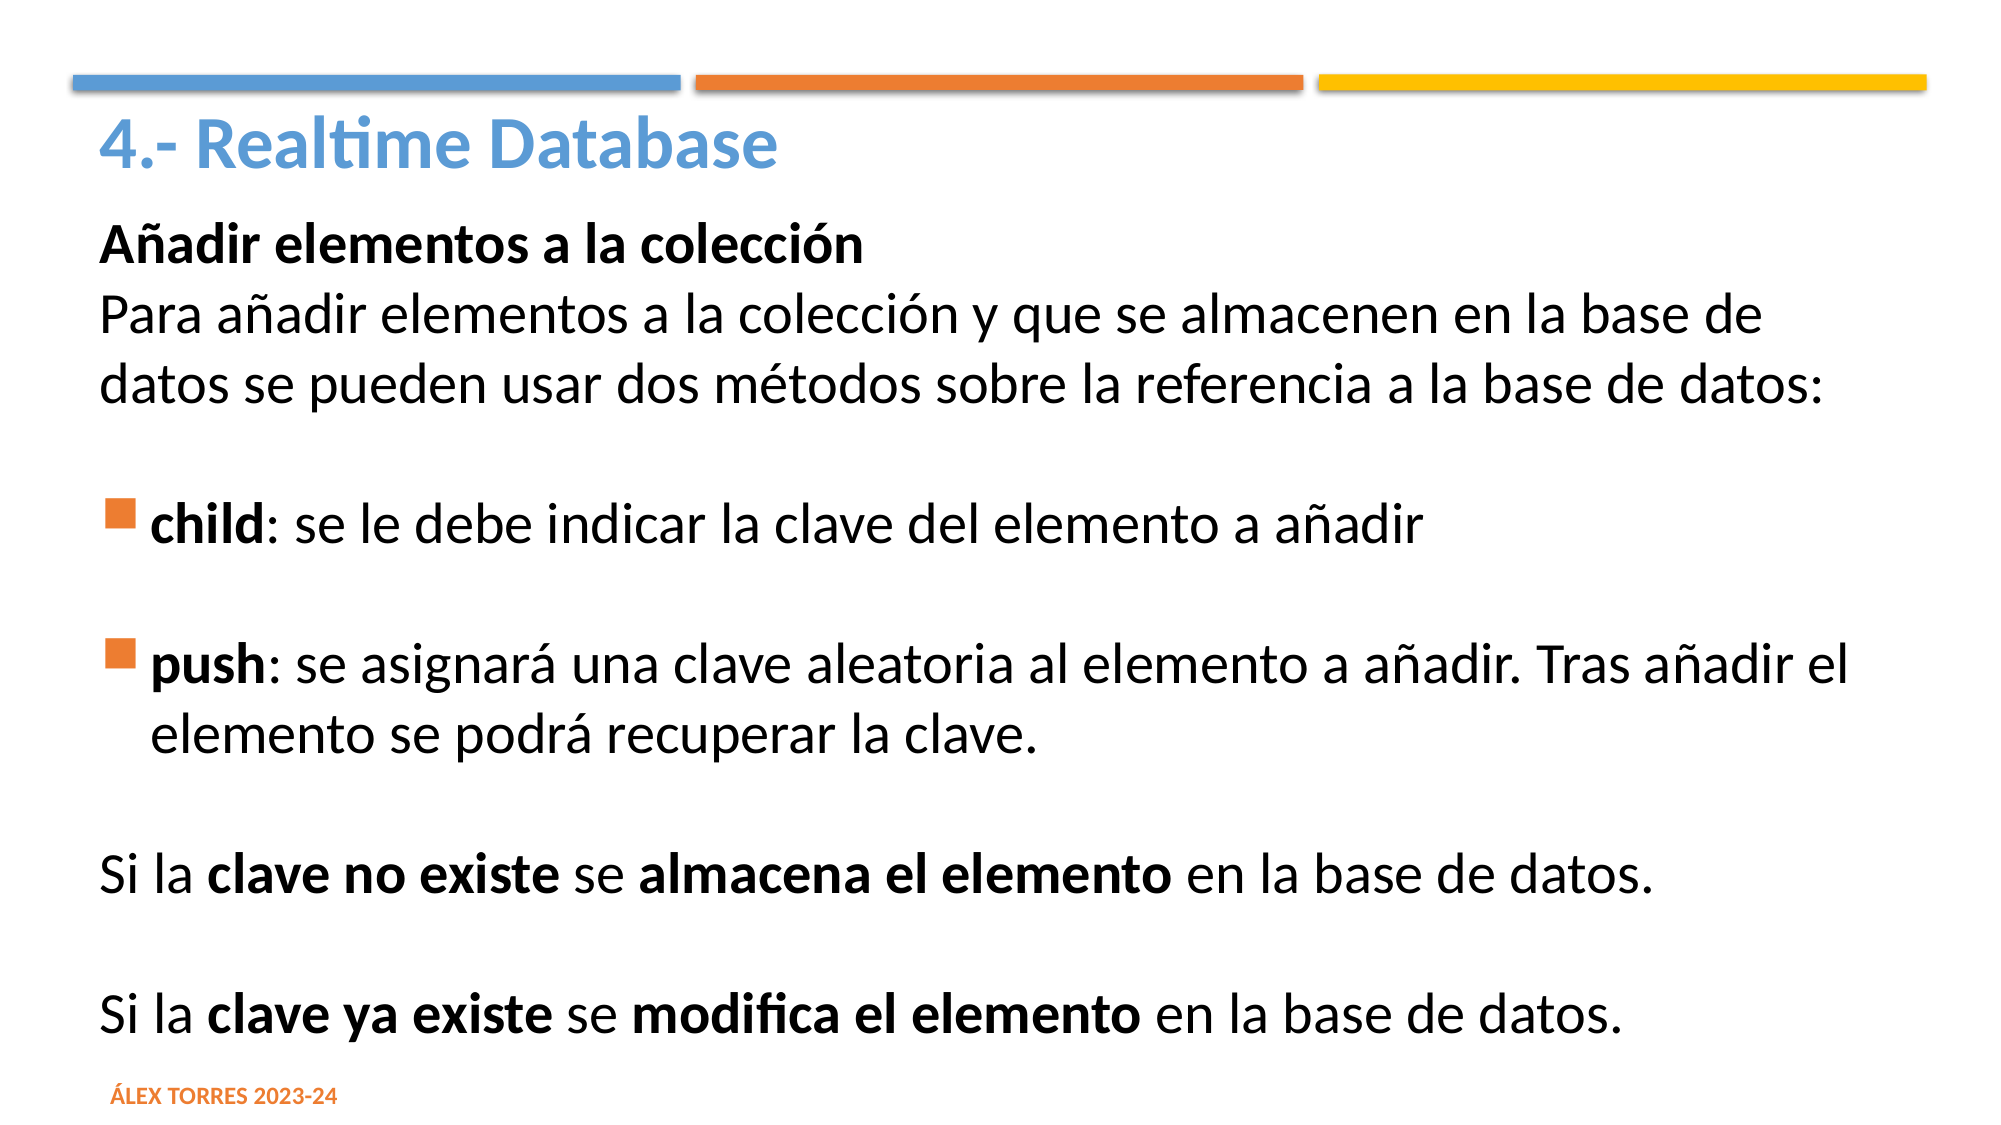

4.- Realtime Database
Añadir elementos a la colección
Para añadir elementos a la colección y que se almacenen en la base de datos se pueden usar dos métodos sobre la referencia a la base de datos:

child: se le debe indicar la clave del elemento a añadir

push: se asignará una clave aleatoria al elemento a añadir. Tras añadir el elemento se podrá recuperar la clave.

Si la clave no existe se almacena el elemento en la base de datos.

Si la clave ya existe se modifica el elemento en la base de datos.